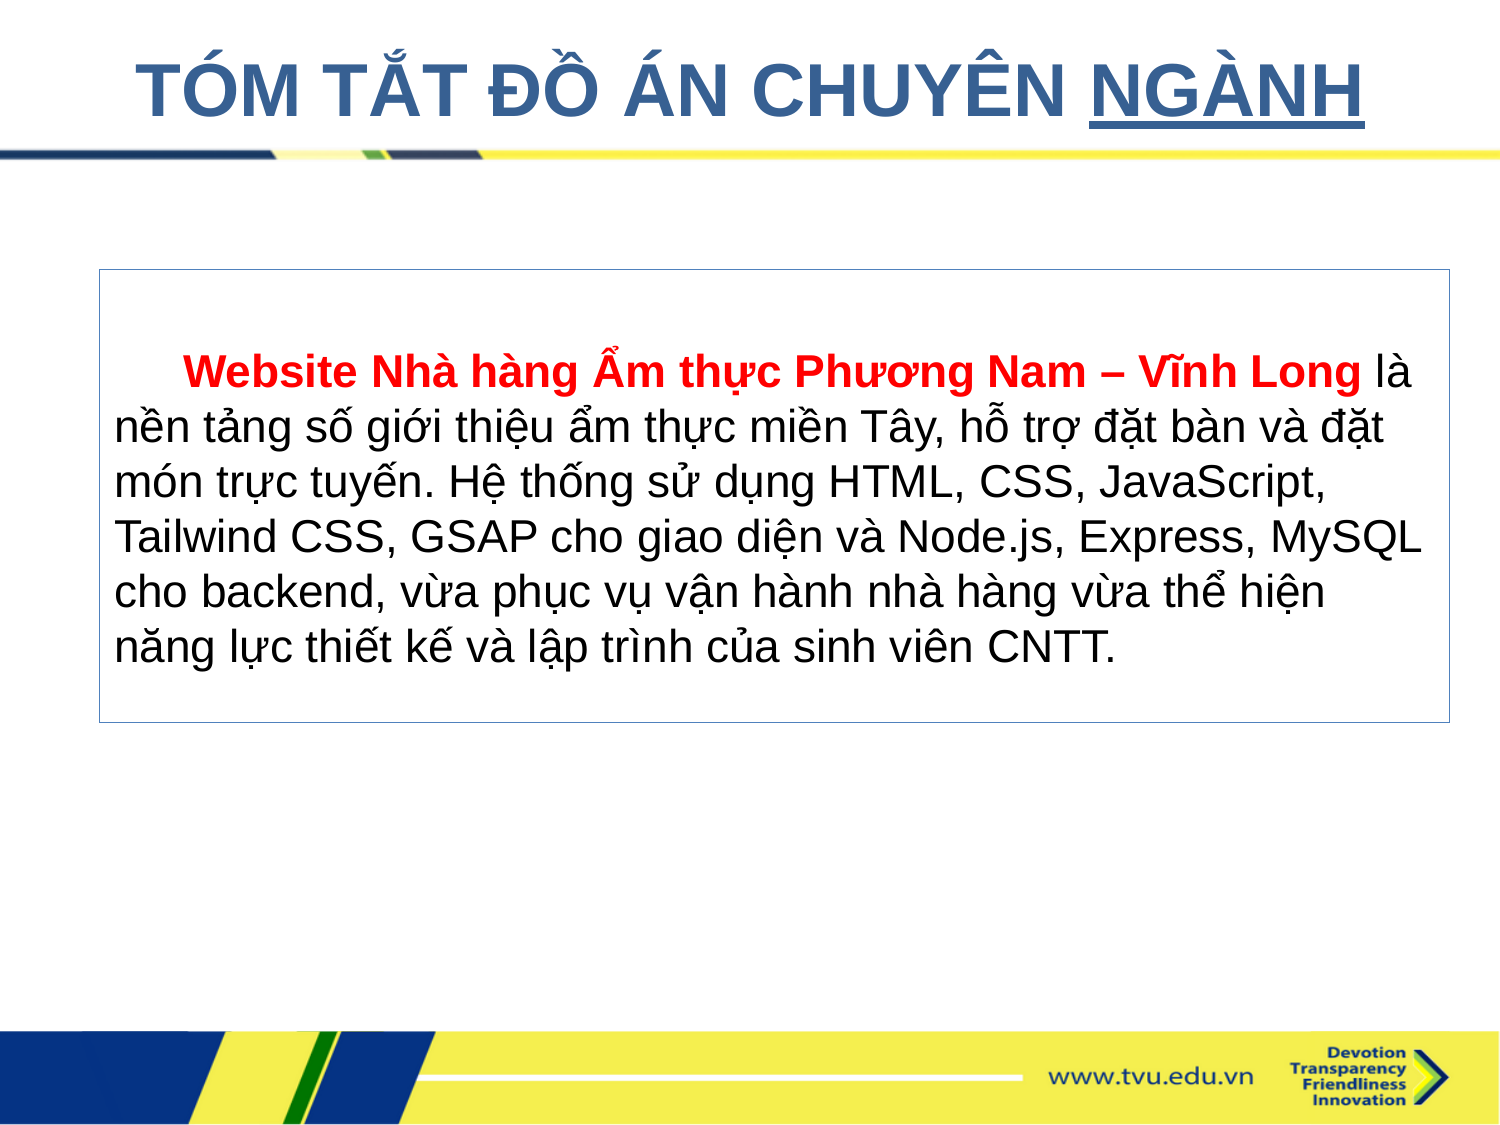

# TÓM TẮT ĐỒ ÁN CHUYÊN NGÀNH

Website Nhà hàng Ẩm thực Phương Nam – Vĩnh Long là nền tảng số giới thiệu ẩm thực miền Tây, hỗ trợ đặt bàn và đặt món trực tuyến. Hệ thống sử dụng HTML, CSS, JavaScript, Tailwind CSS, GSAP cho giao diện và Node.js, Express, MySQL cho backend, vừa phục vụ vận hành nhà hàng vừa thể hiện năng lực thiết kế và lập trình của sinh viên CNTT.